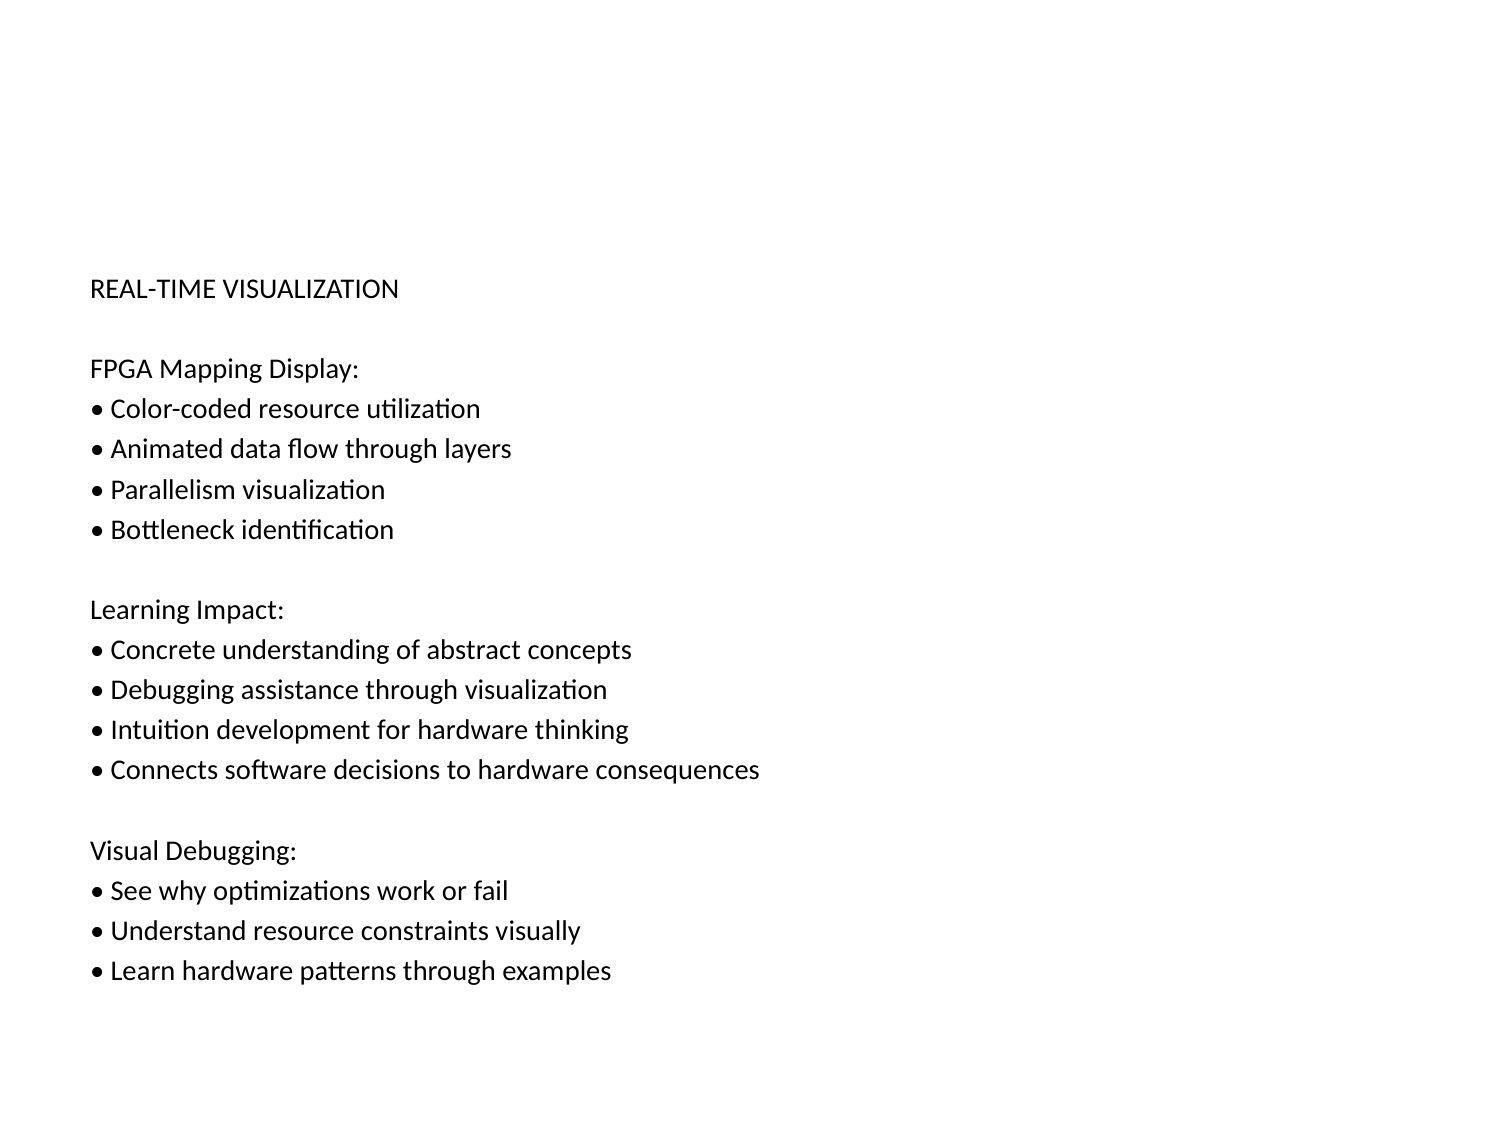

REAL-TIME VISUALIZATION

FPGA Mapping Display:
• Color-coded resource utilization
• Animated data flow through layers
• Parallelism visualization
• Bottleneck identification

Learning Impact:
• Concrete understanding of abstract concepts
• Debugging assistance through visualization
• Intuition development for hardware thinking
• Connects software decisions to hardware consequences

Visual Debugging:
• See why optimizations work or fail
• Understand resource constraints visually
• Learn hardware patterns through examples